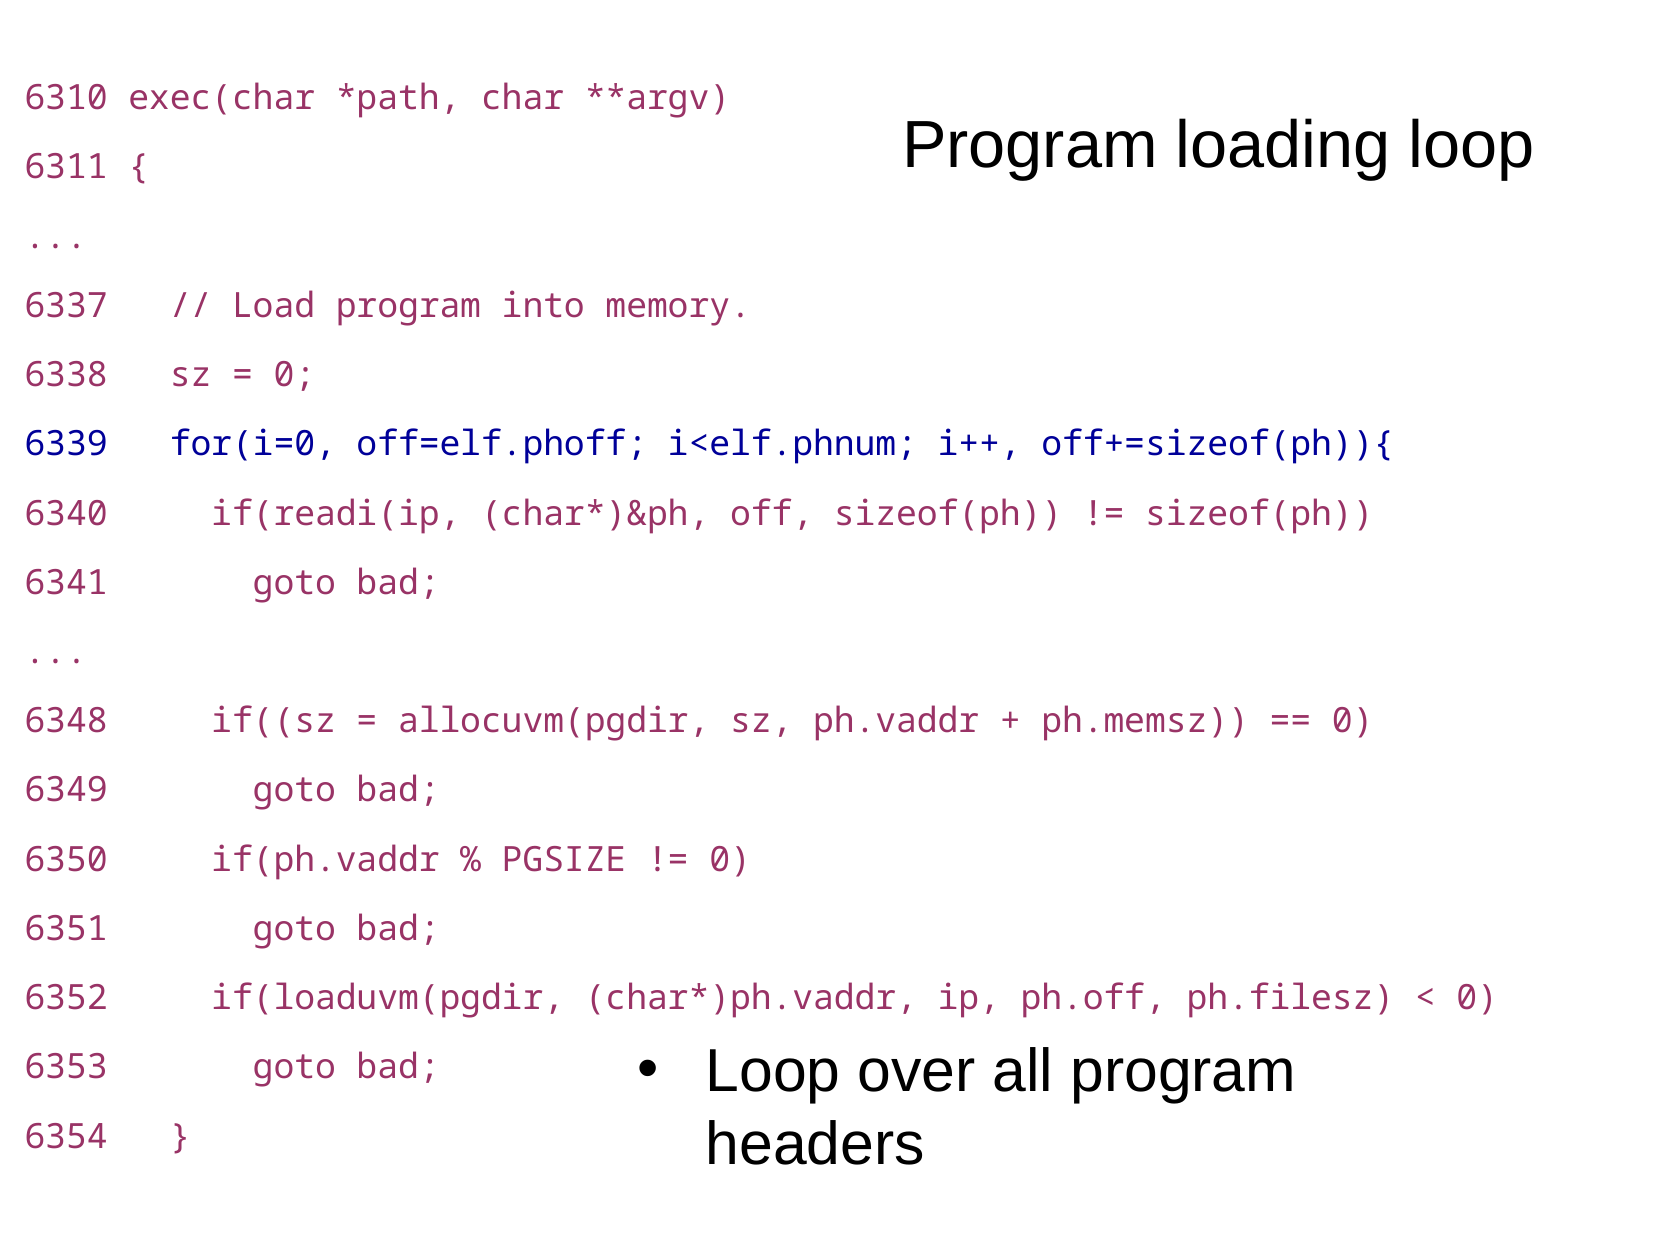

Program loading loop
6310 exec(char *path, char **argv)
6311 {
...
6337   // Load program into memory.
6338   sz = 0;
6339   for(i=0, off=elf.phoff; i<elf.phnum; i++, off+=sizeof(ph)){
6340     if(readi(ip, (char*)&ph, off, sizeof(ph)) != sizeof(ph))
6341       goto bad;
...
6348     if((sz = allocuvm(pgdir, sz, ph.vaddr + ph.memsz)) == 0)
6349       goto bad;
6350     if(ph.vaddr % PGSIZE != 0)
6351       goto bad;
6352     if(loaduvm(pgdir, (char*)ph.vaddr, ip, ph.off, ph.filesz) < 0)
6353       goto bad;
6354   }
Loop over all program headers